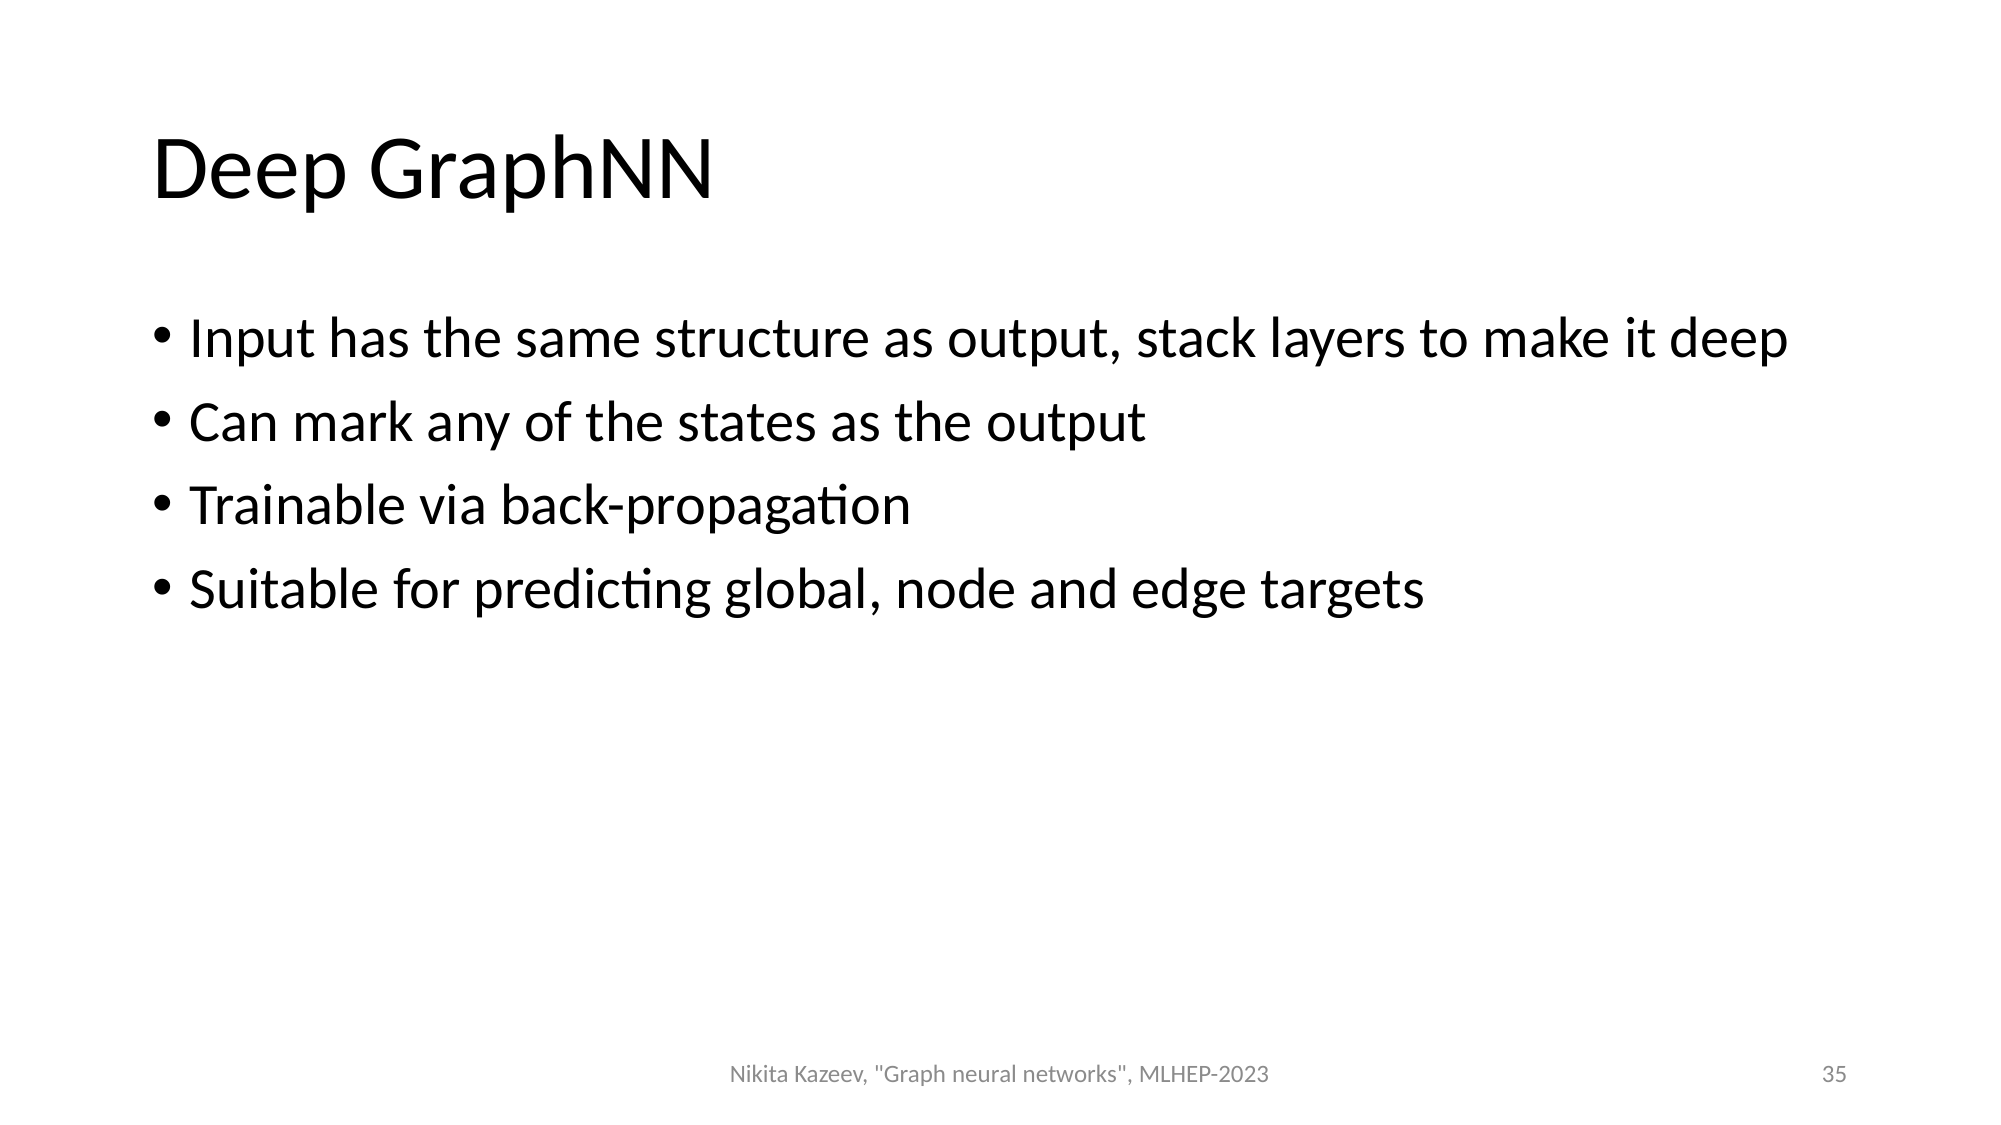

# Deep GraphNN
Input has the same structure as output, stack layers to make it deep
Can mark any of the states as the output
Trainable via back-propagation
Suitable for predicting global, node and edge targets
Nikita Kazeev, "Graph neural networks", MLHEP-2023
35